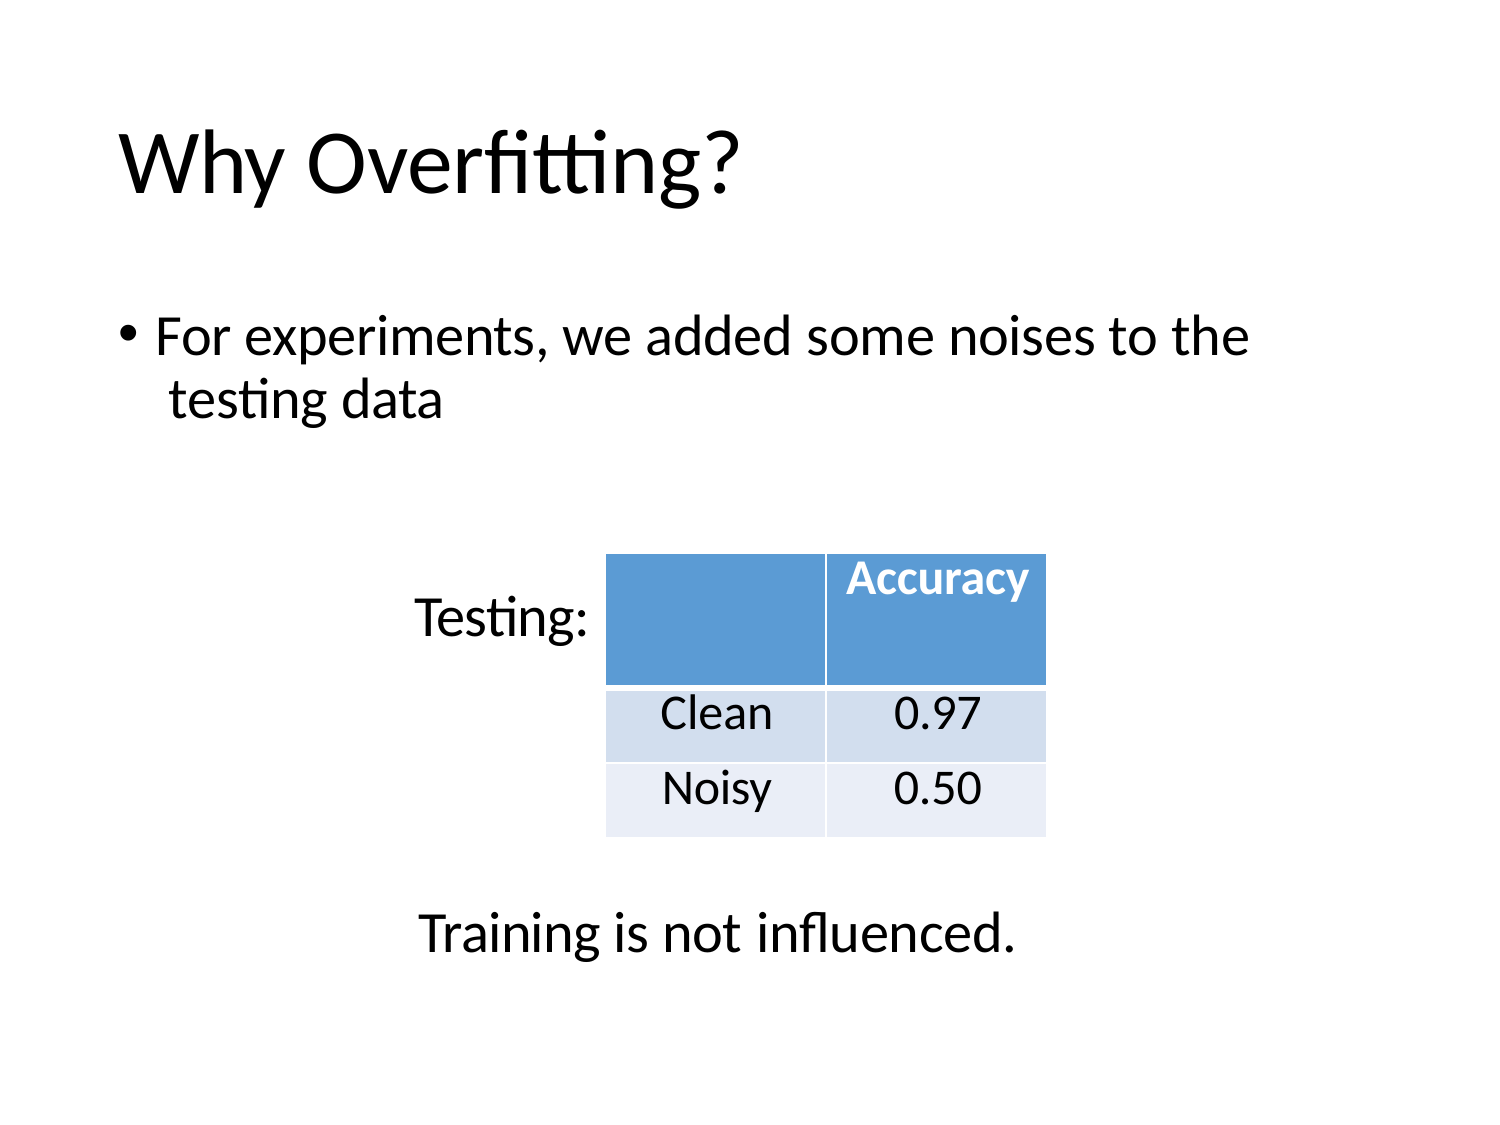

# Why Overfitting?
For experiments, we added some noises to the  testing data

Testing:
|  | Accuracy |
| --- | --- |
| Clean | 0.97 |
| Noisy | 0.50 |
Training is not influenced.